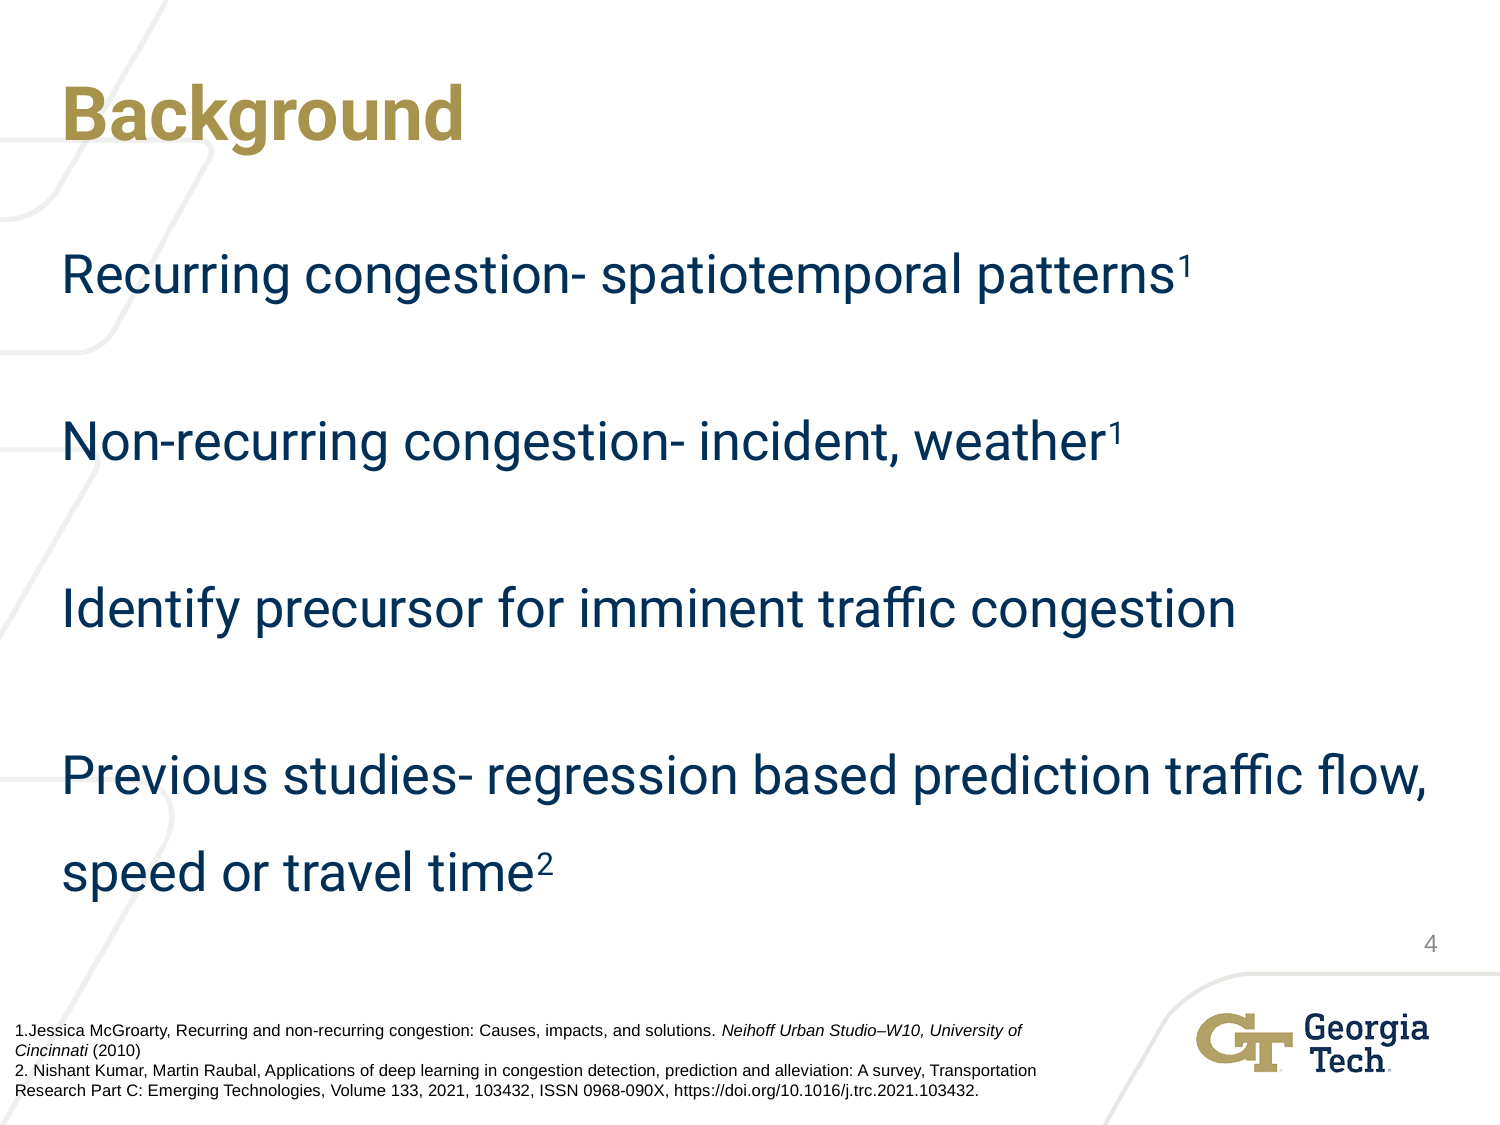

# Background
Recurring congestion- spatiotemporal patterns1
Non-recurring congestion- incident, weather1
Identify precursor for imminent traffic congestion
Previous studies- regression based prediction traffic flow, speed or travel time2

4
1.Jessica McGroarty, Recurring and non-recurring congestion: Causes, impacts, and solutions. Neihoff Urban Studio–W10, University of Cincinnati (2010)
2. Nishant Kumar, Martin Raubal, Applications of deep learning in congestion detection, prediction and alleviation: A survey, Transportation Research Part C: Emerging Technologies, Volume 133, 2021, 103432, ISSN 0968-090X, https://doi.org/10.1016/j.trc.2021.103432.